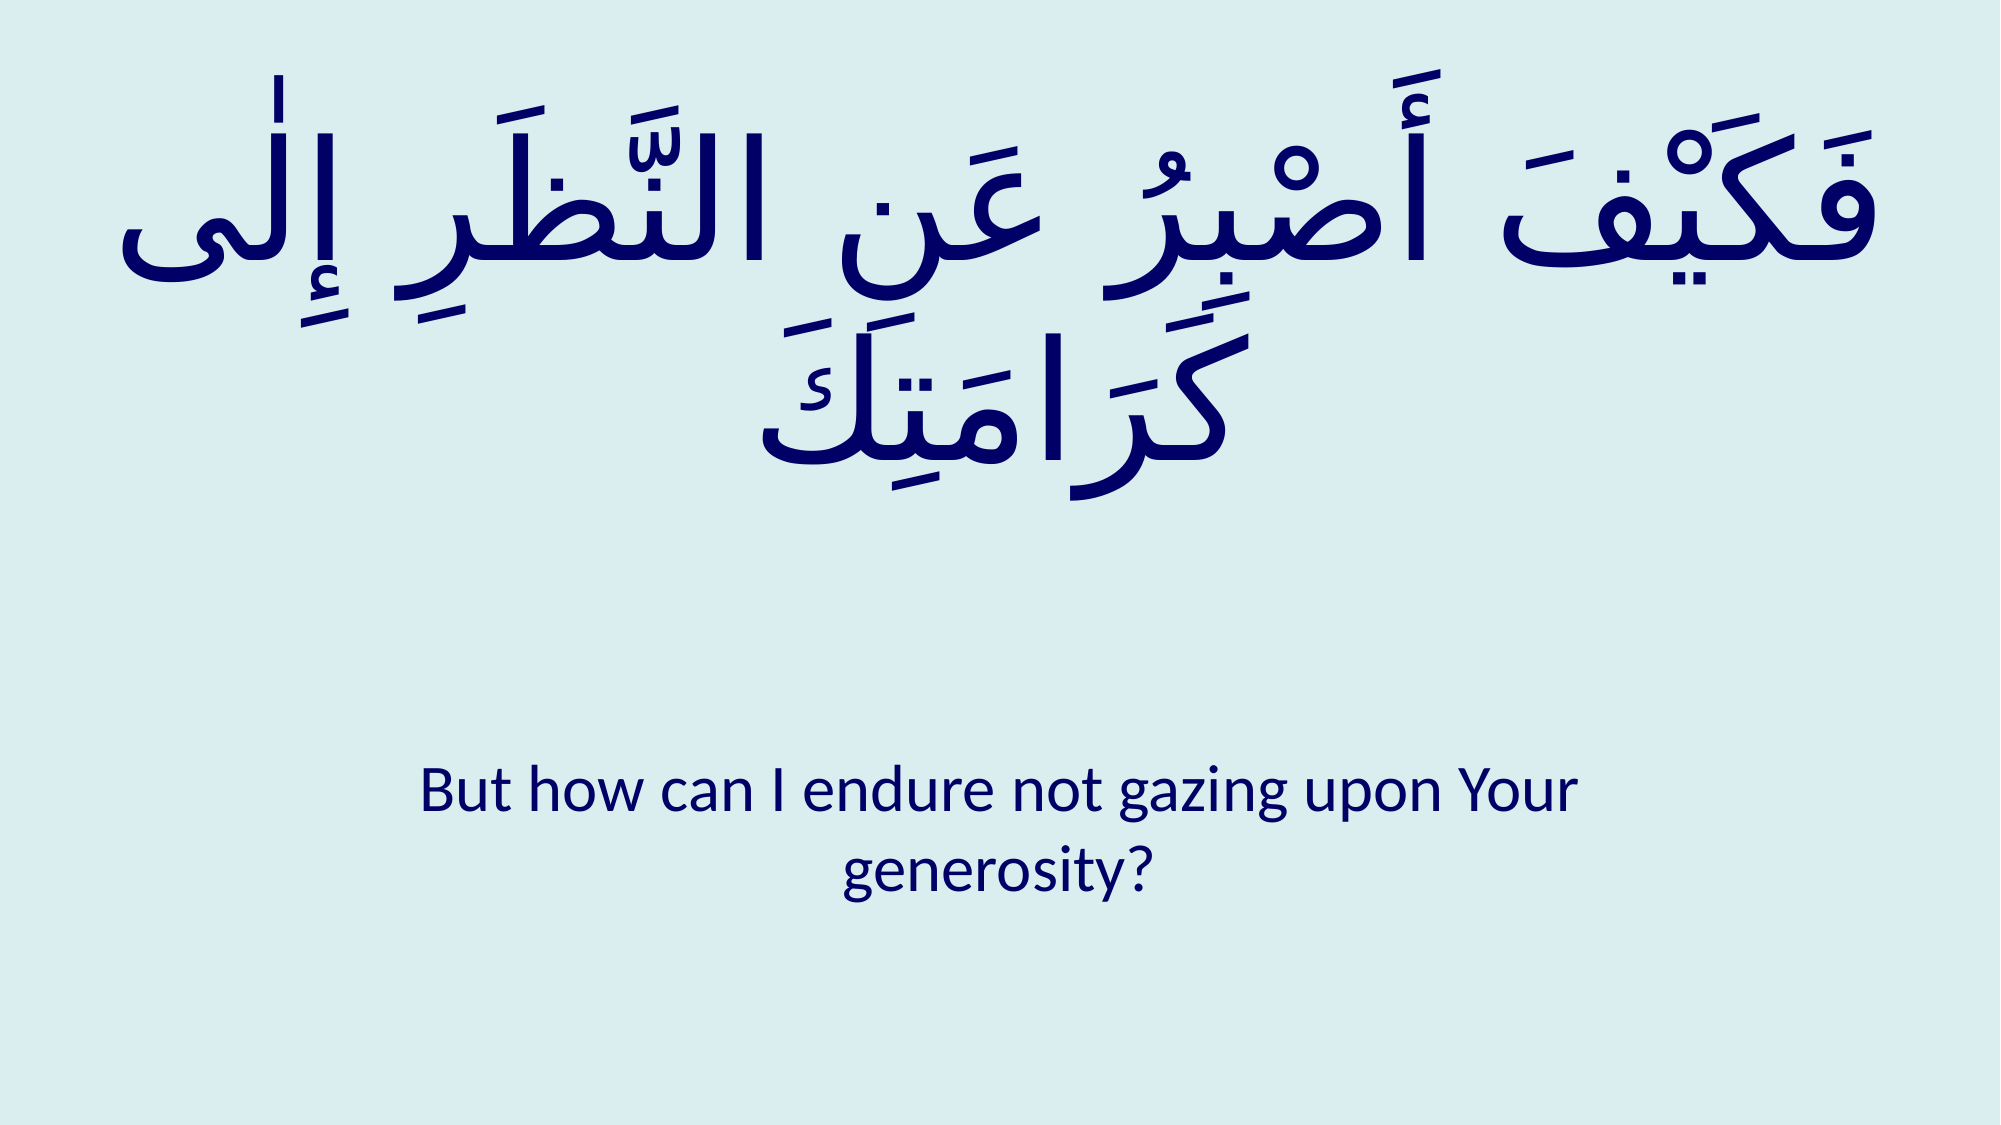

# فَكَیْفَ أَصْبِرُ عَنِ النَّظَرِ إِلٰی كَرَامَتِكَ
But how can I endure not gazing upon Your generosity?